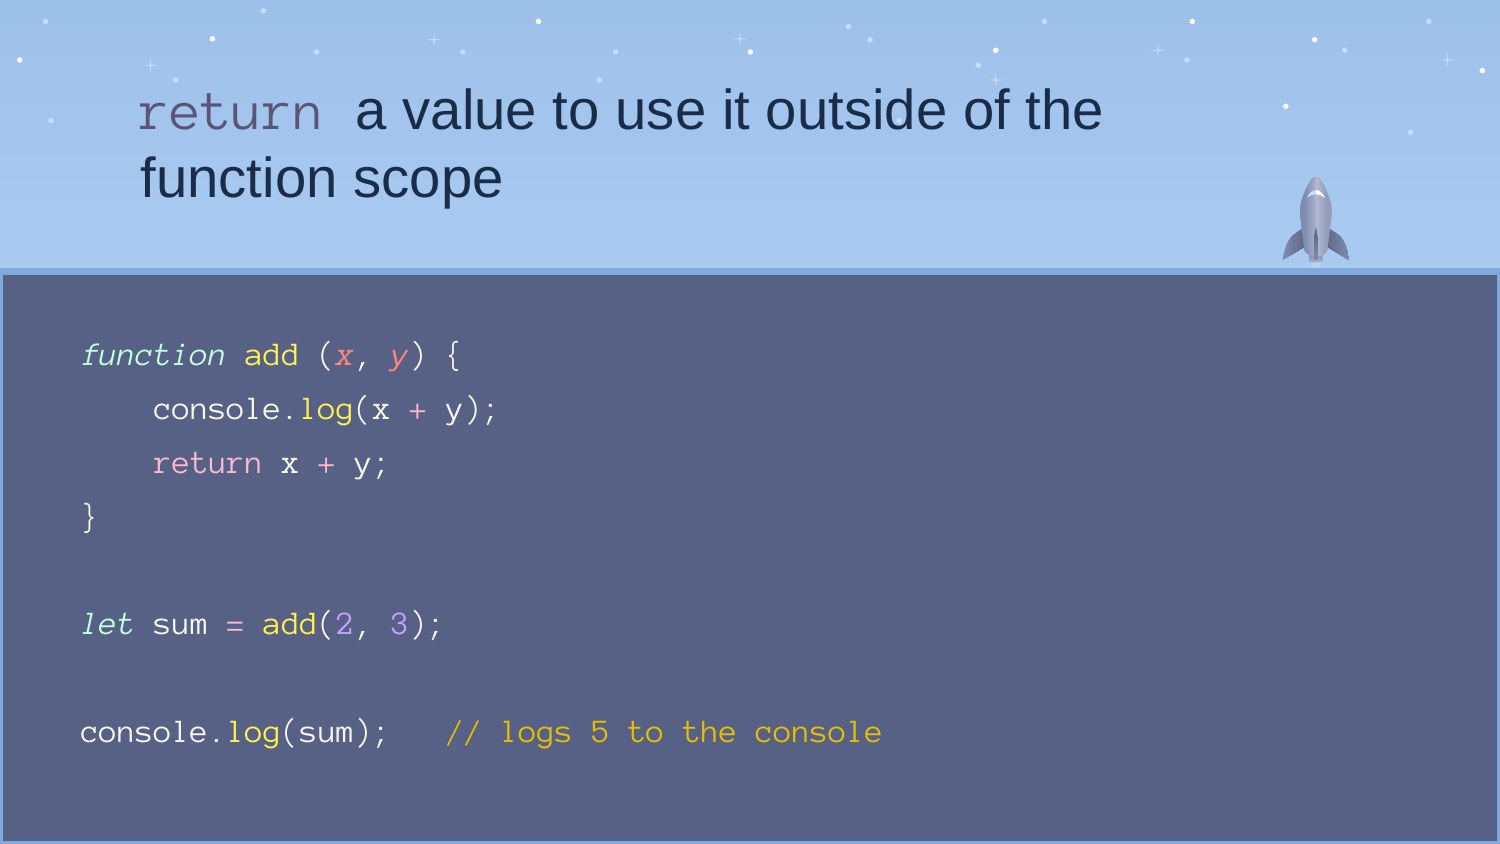

return a value to use it outside of the function scope

function add (x, y) {
    console.log(x + y);
    return x + y;
}

​let sum = add(2, 3);

console.log(sum);   // logs 5 to the console